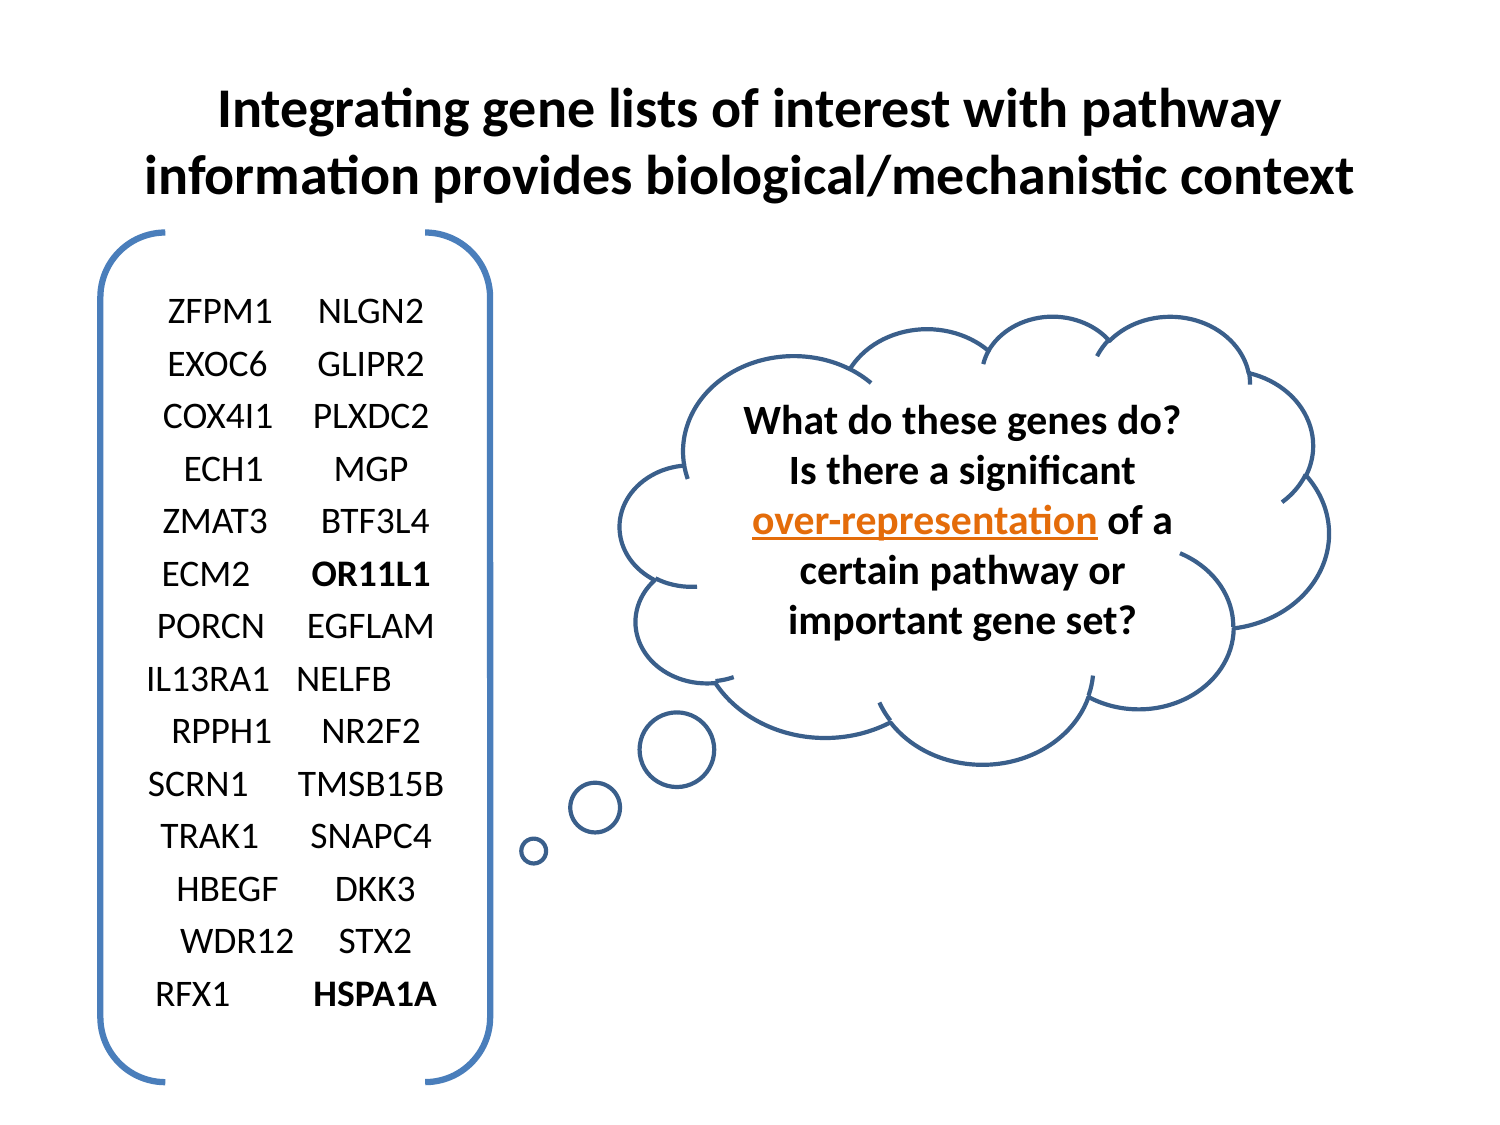

# Integrating gene lists of interest with pathway information provides biological/mechanistic context

ZFPM1	NLGN2
EXOC6	GLIPR2
COX4I1	PLXDC2
ECH1	MGP
ZMAT3	 BTF3L4
ECM2	OR11L1
PORCN	EGFLAM
IL13RA1	NELFB
RPPH1	NR2F2
SCRN1	TMSB15B
TRAK1	SNAPC4
HBEGF	 DKK3
WDR12	 STX2
RFX1	 HSPA1A

What do these genes do?
Is there a significant over-representation of a certain pathway or important gene set?